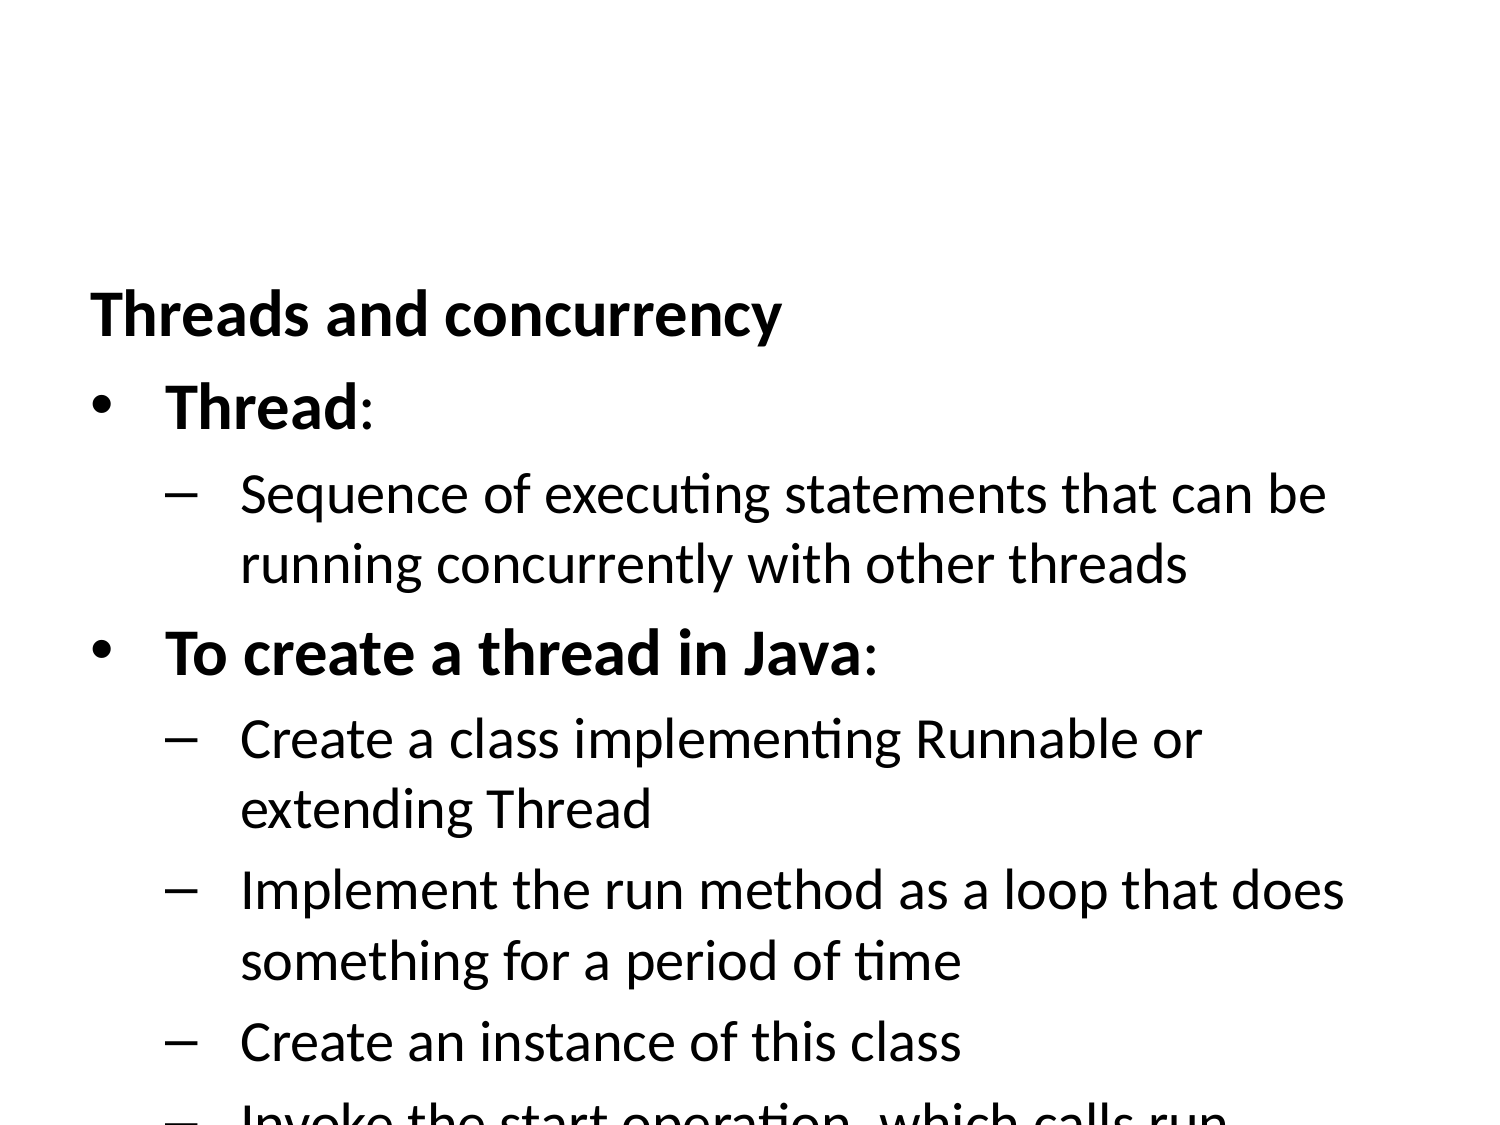

Threads and concurrency
Thread:
Sequence of executing statements that can be running concurrently with other threads
To create a thread in Java:
Create a class implementing Runnable or extending Thread
Implement the run method as a loop that does something for a period of time
Create an instance of this class
Invoke the start operation, which calls run